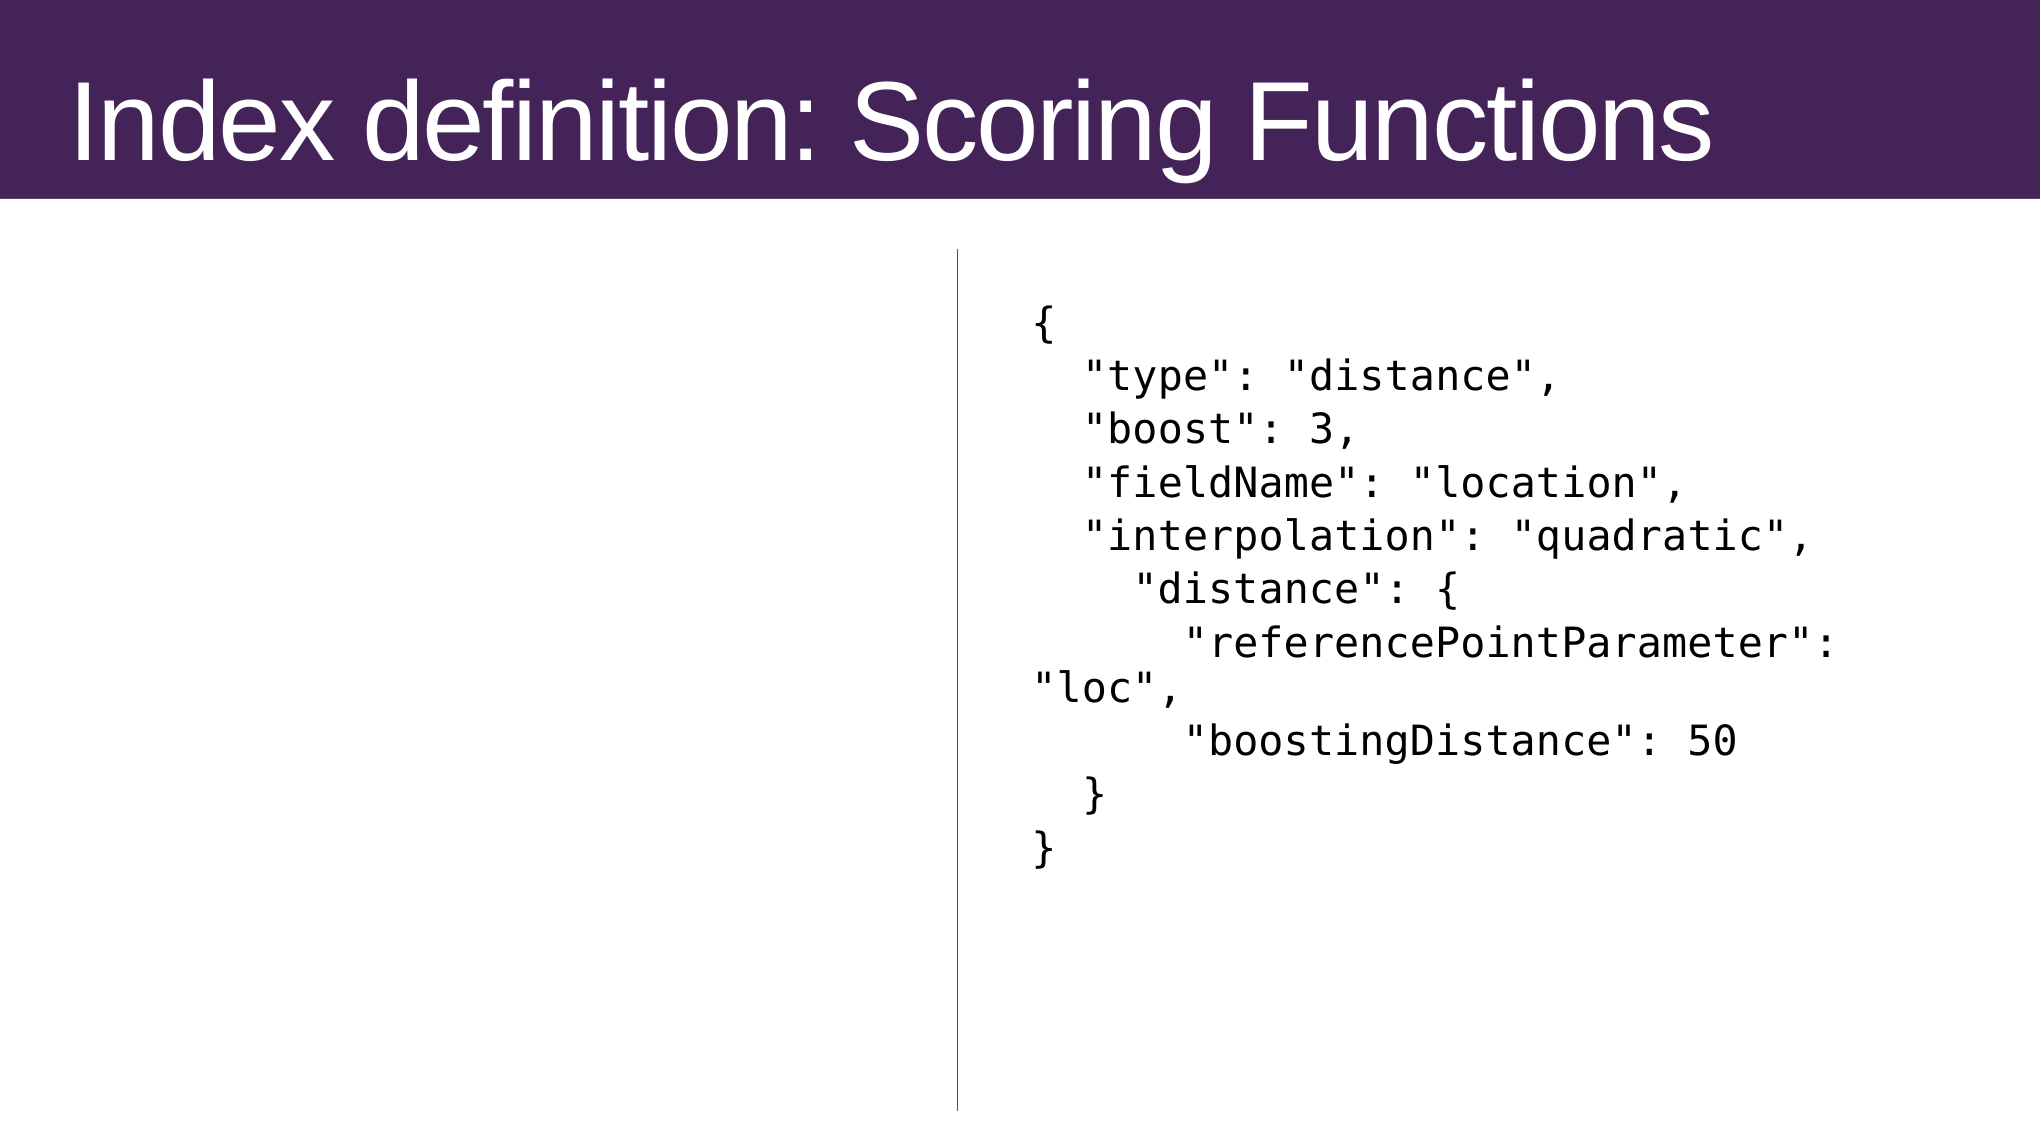

# Index definition: Scoring Functions
{
    "type": "magnitude",
    "boost": 2,
    "fieldName": "rating",
    "interpolation": "linear",
    "magnitude": {
        "boostingRangeStart": 1,
        "boostingRangeEnd": 5
    }
}
{
  "type": "distance",
  "boost": 3,
  "fieldName": "location",
  "interpolation": "quadratic",
    "distance": {
      "referencePointParameter": "loc",
      "boostingDistance": 50
  }
}